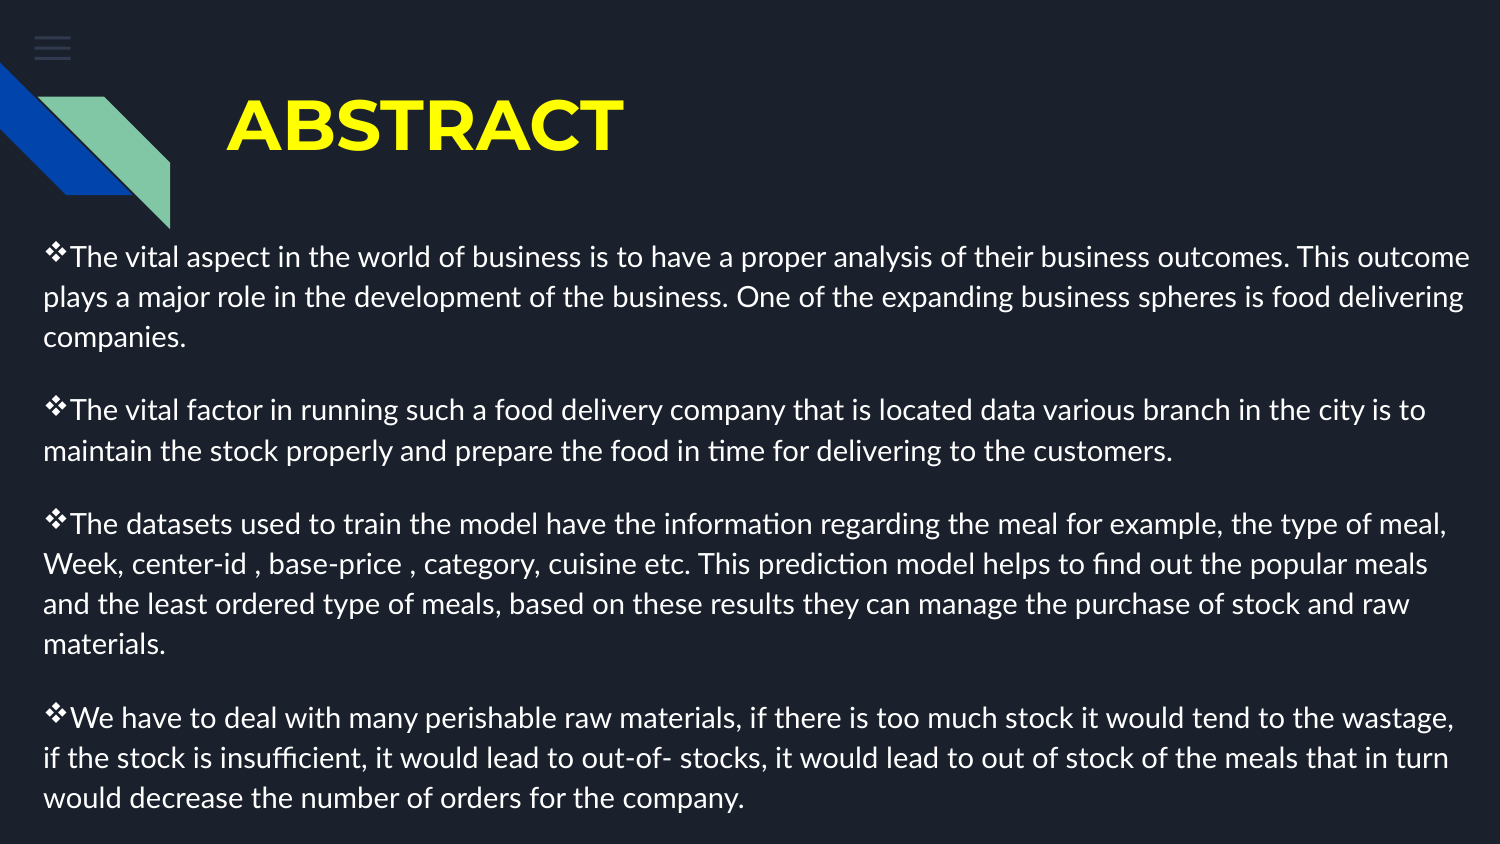

# ABSTRACT
The vital aspect in the world of business is to have a proper analysis of their business outcomes. This outcome plays a major role in the development of the business. One of the expanding business spheres is food delivering companies.
The vital factor in running such a food delivery company that is located data various branch in the city is to maintain the stock properly and prepare the food in time for delivering to the customers.
The datasets used to train the model have the information regarding the meal for example, the type of meal, Week, center-id , base-price , category, cuisine etc. This prediction model helps to find out the popular meals and the least ordered type of meals, based on these results they can manage the purchase of stock and raw materials.
We have to deal with many perishable raw materials, if there is too much stock it would tend to the wastage, if the stock is insufficient, it would lead to out-of- stocks, it would lead to out of stock of the meals that in turn would decrease the number of orders for the company.